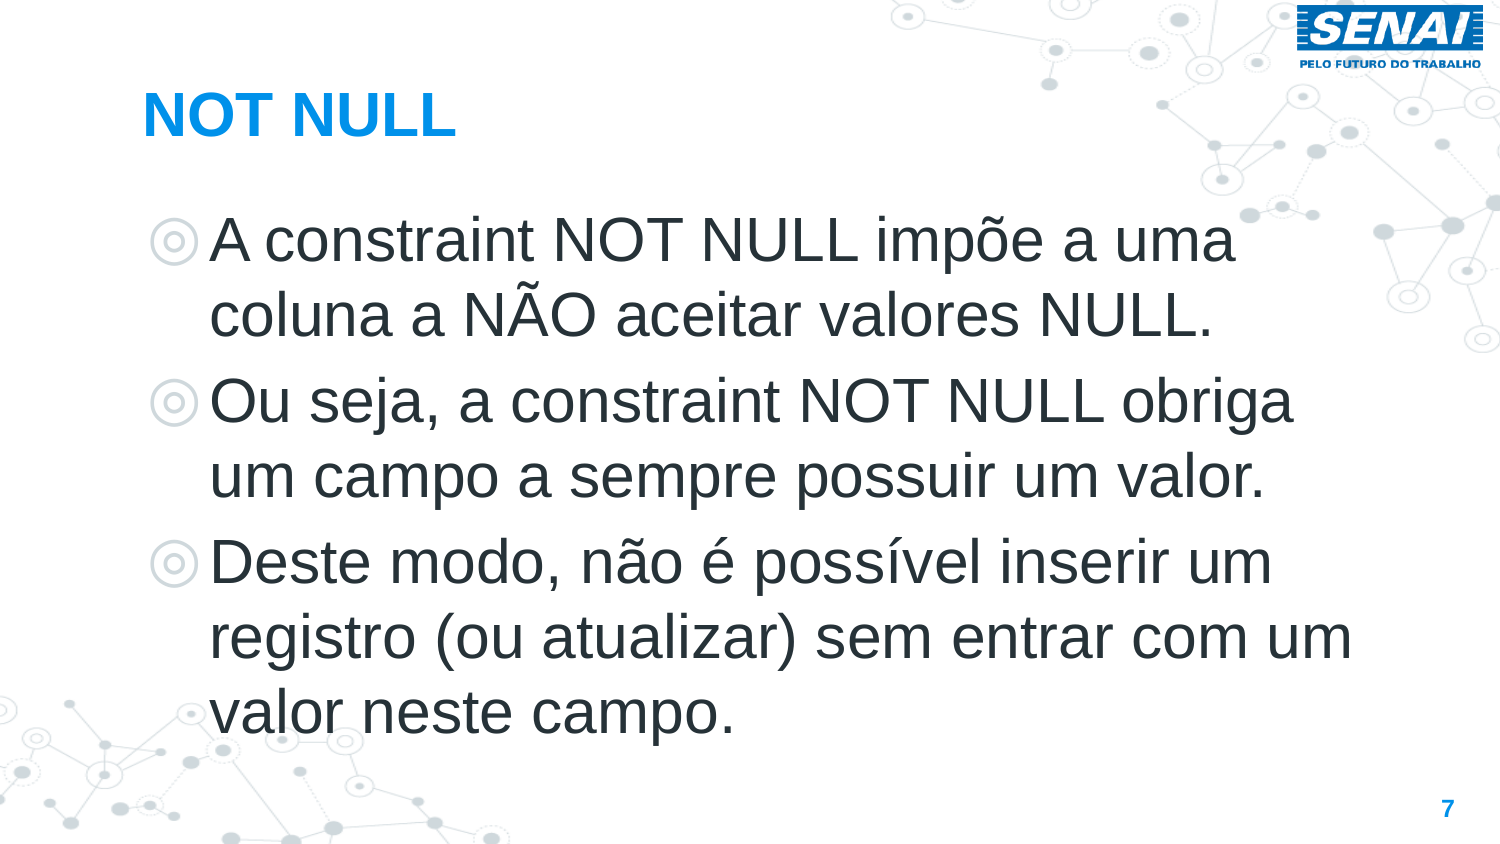

# NOT NULL
A constraint NOT NULL impõe a uma coluna a NÃO aceitar valores NULL.
Ou seja, a constraint NOT NULL obriga um campo a sempre possuir um valor.
Deste modo, não é possível inserir um registro (ou atualizar) sem entrar com um valor neste campo.
7